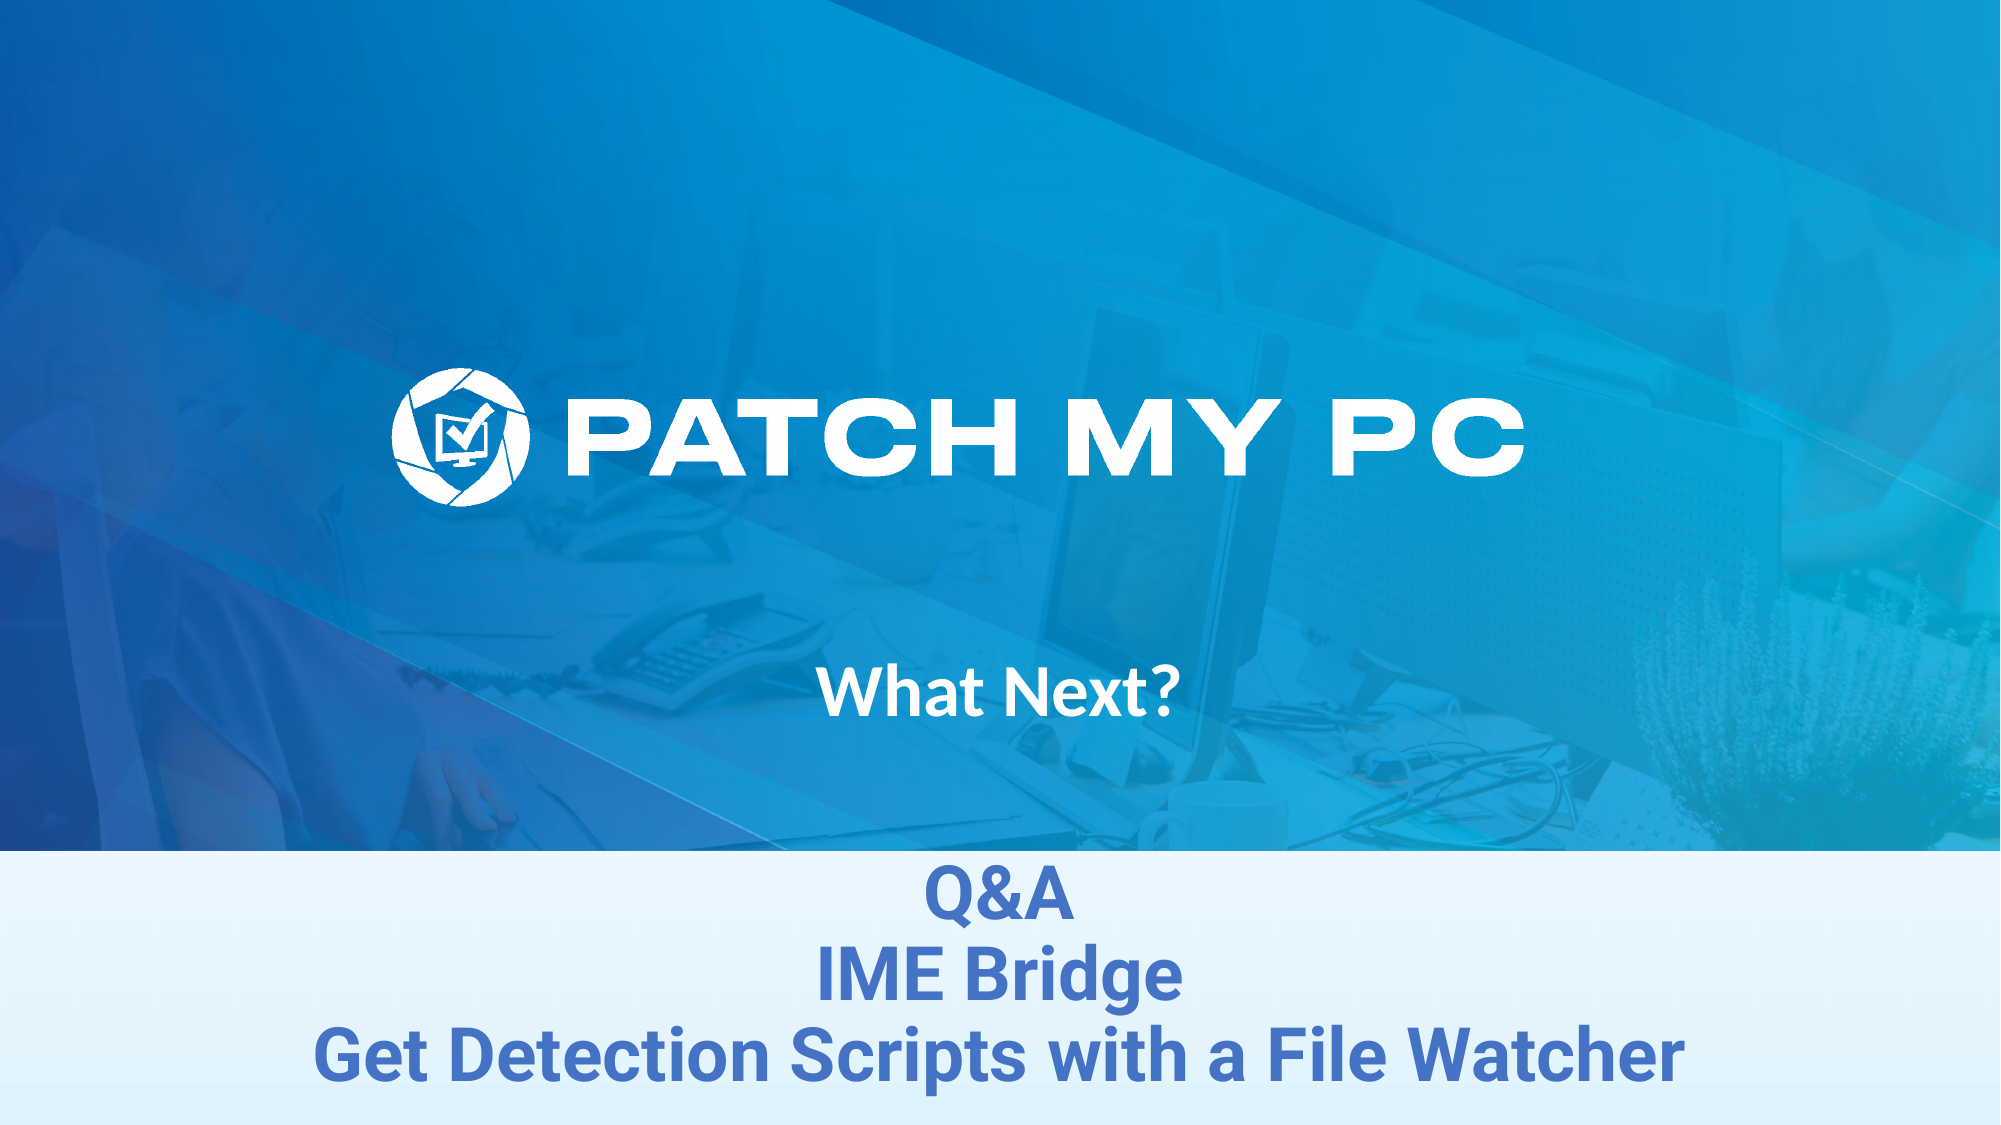

What Next?

Q&A
IME Bridge
Get Detection Scripts with a File Watcher